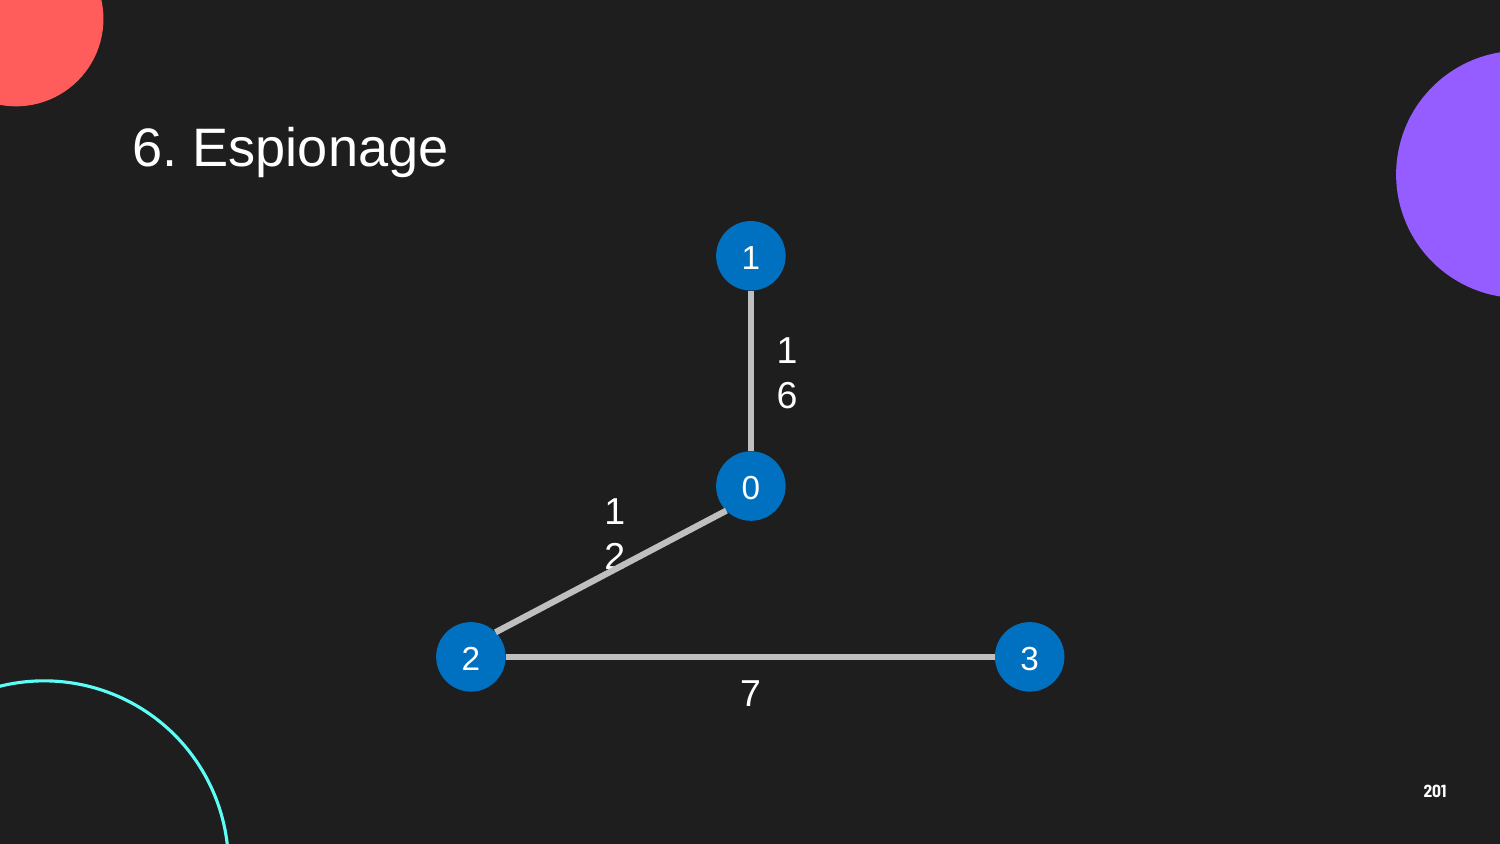

6. Espionage

1
16
0
12
2
3
7
201